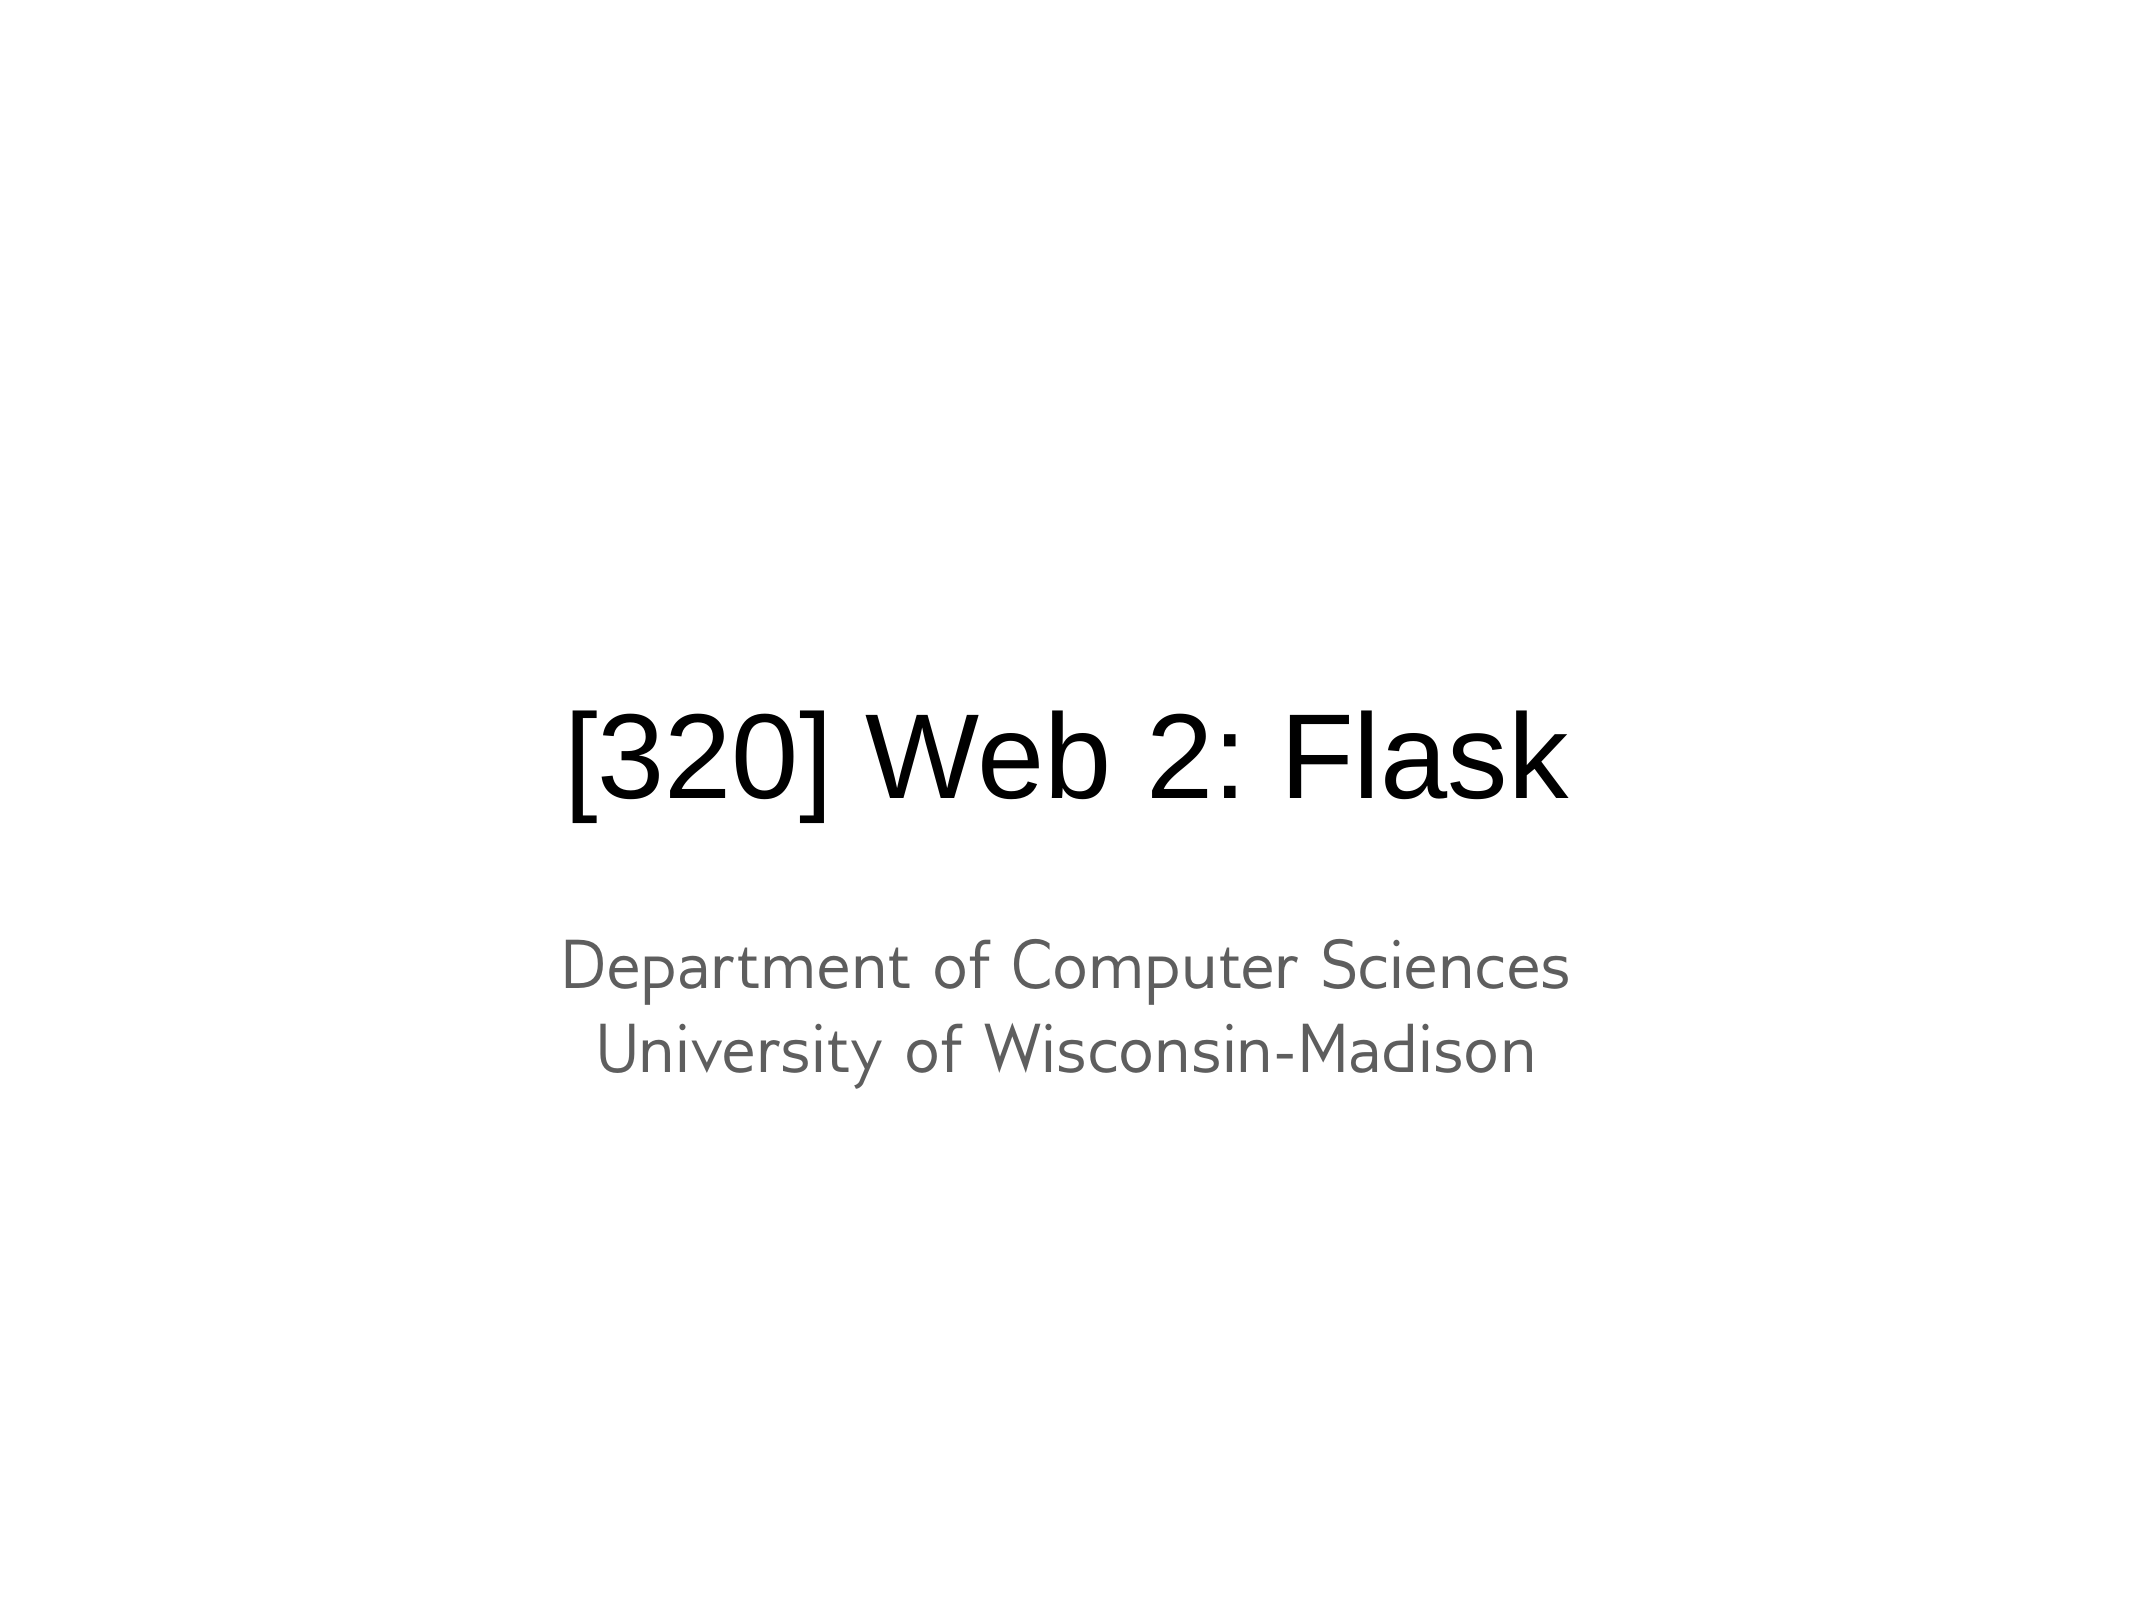

# [320] Web 2: Flask
Department of Computer Sciences
University of Wisconsin-Madison